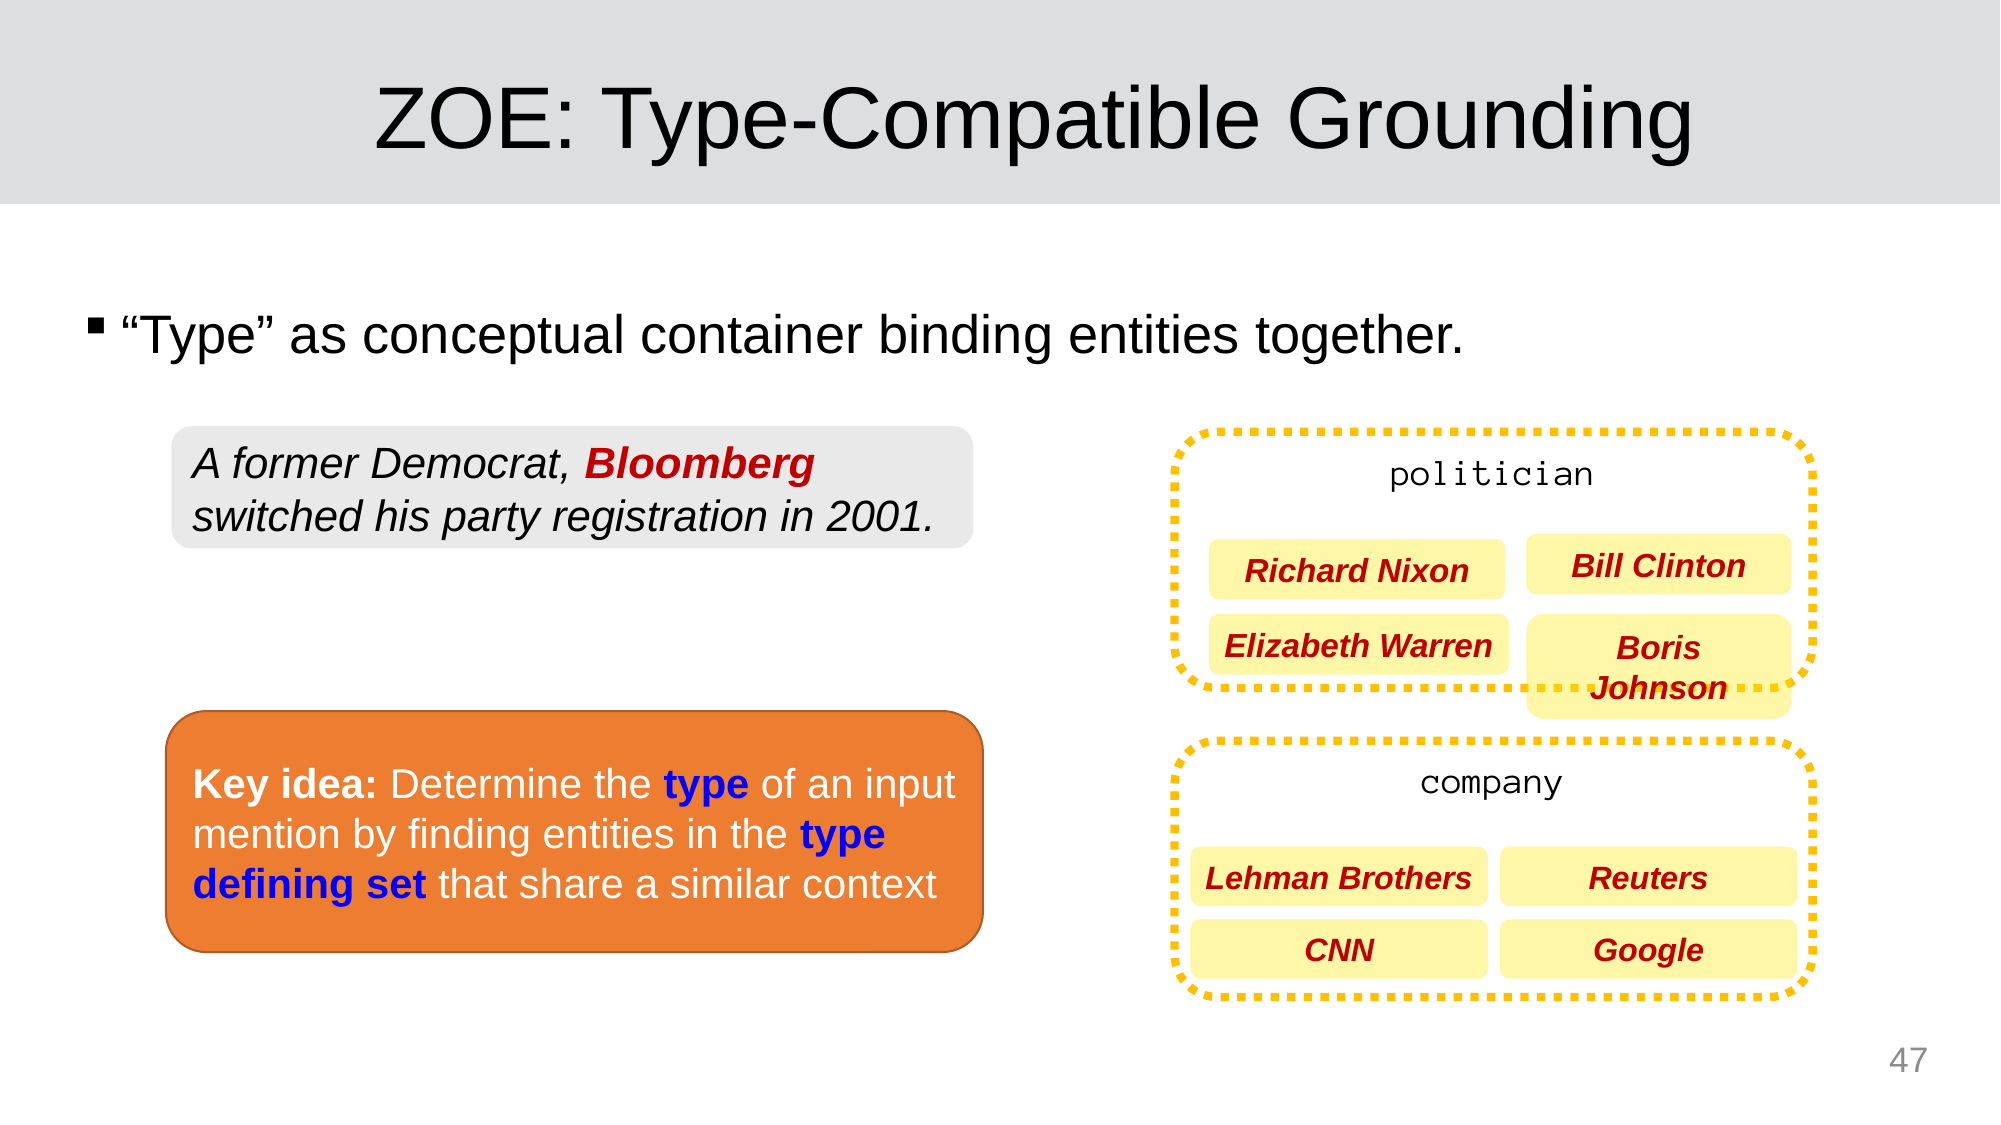

# ZOE: Type-Compatible Grounding
“Type” as conceptual container binding entities together.

A former Democrat, Bloomberg switched his party registration in 2001.
politician

Bill Clinton
Richard Nixon
Elizabeth Warren
Boris Johnson
Key idea: Determine the type of an input mention by finding entities in the type defining set that share a similar context
company

Lehman Brothers
Reuters
CNN
Google
47